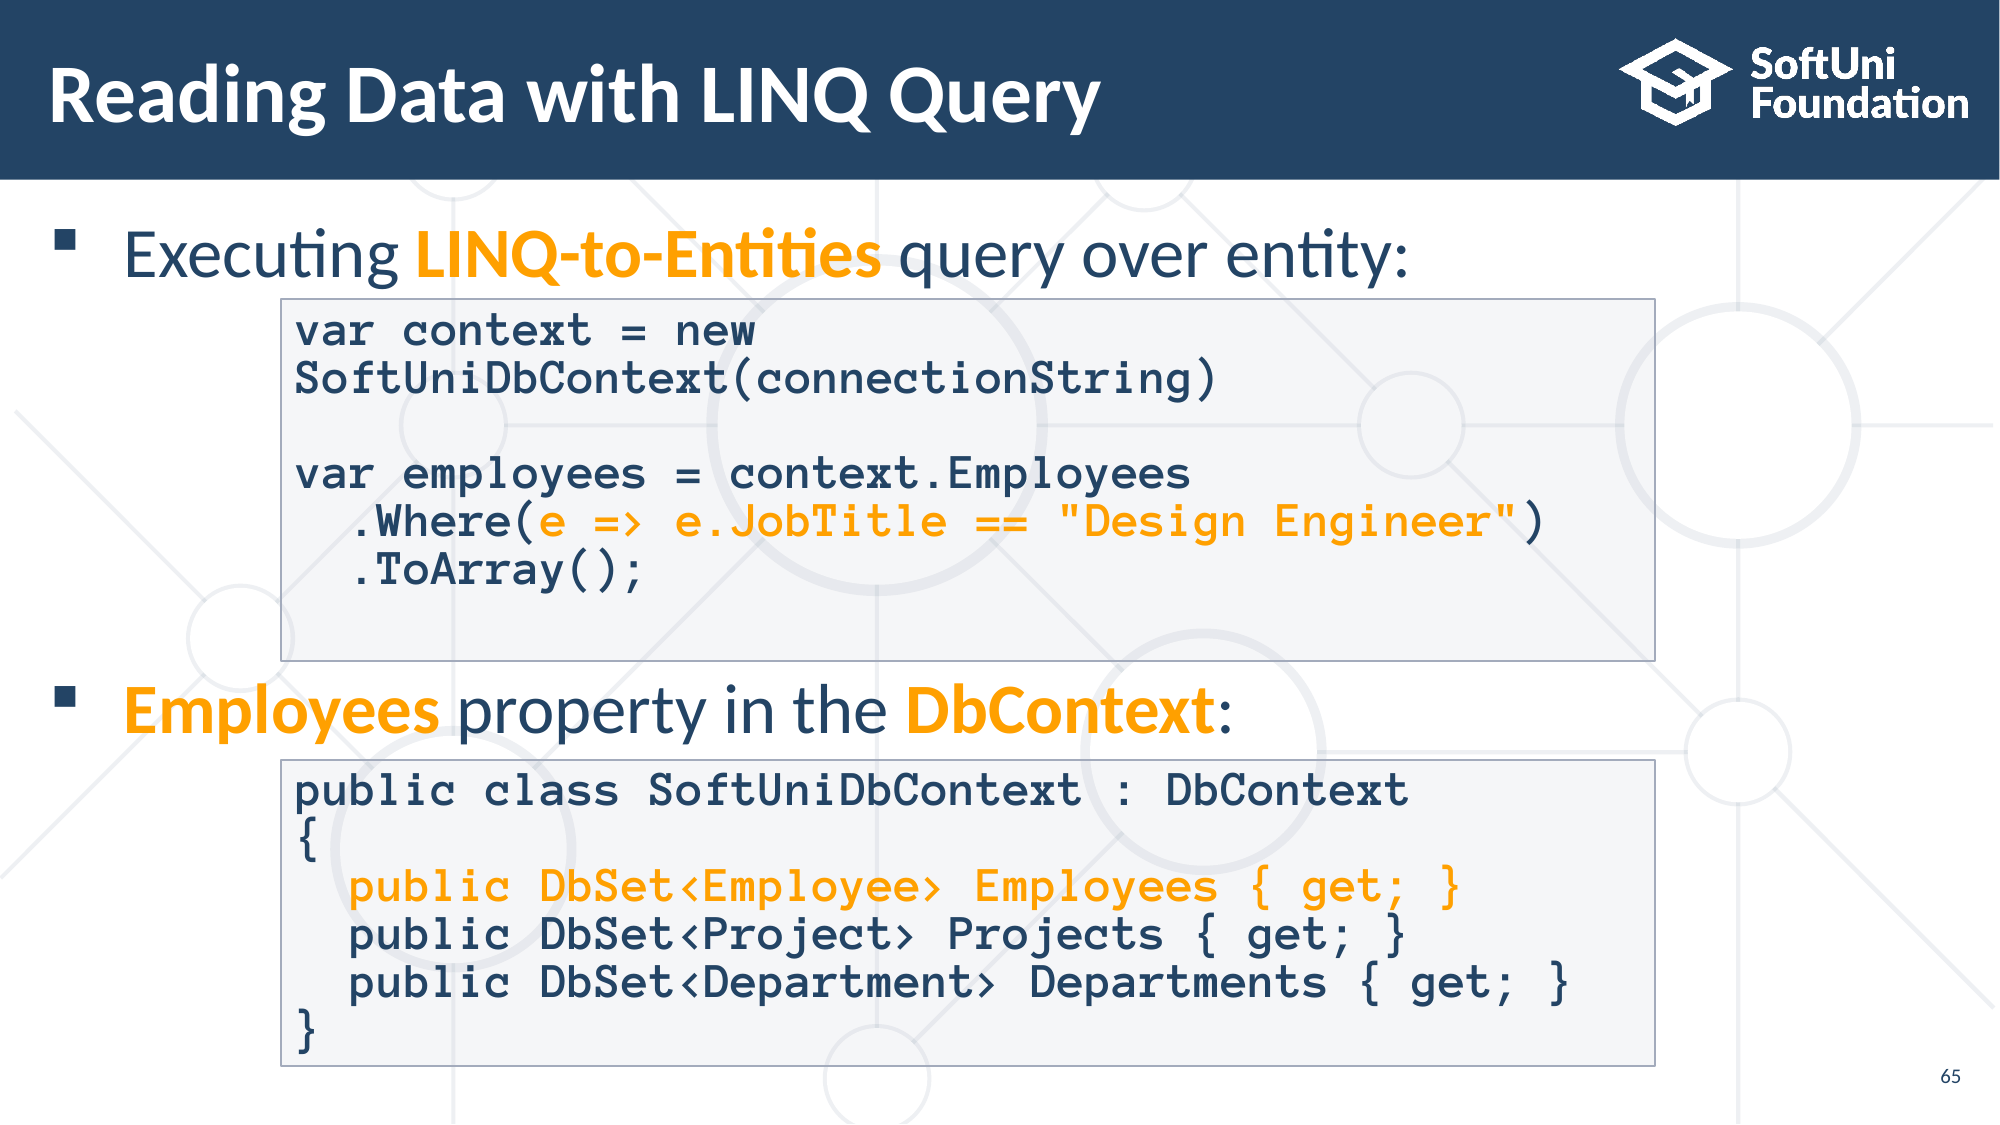

# Reading Data with LINQ Query
Executing LINQ-to-Entities query over entity:

Employees property in the DbContext:
var context = new SoftUniDbContext(connectionString)

var employees = context.Employees
  .Where(e => e.JobTitle == "Design Engineer")
  .ToArray();

public class SoftUniDbContext : DbContext
{
  public DbSet<Employee> Employees { get; }
  public DbSet<Project> Projects { get; }
  public DbSet<Department> Departments { get; }
}
65